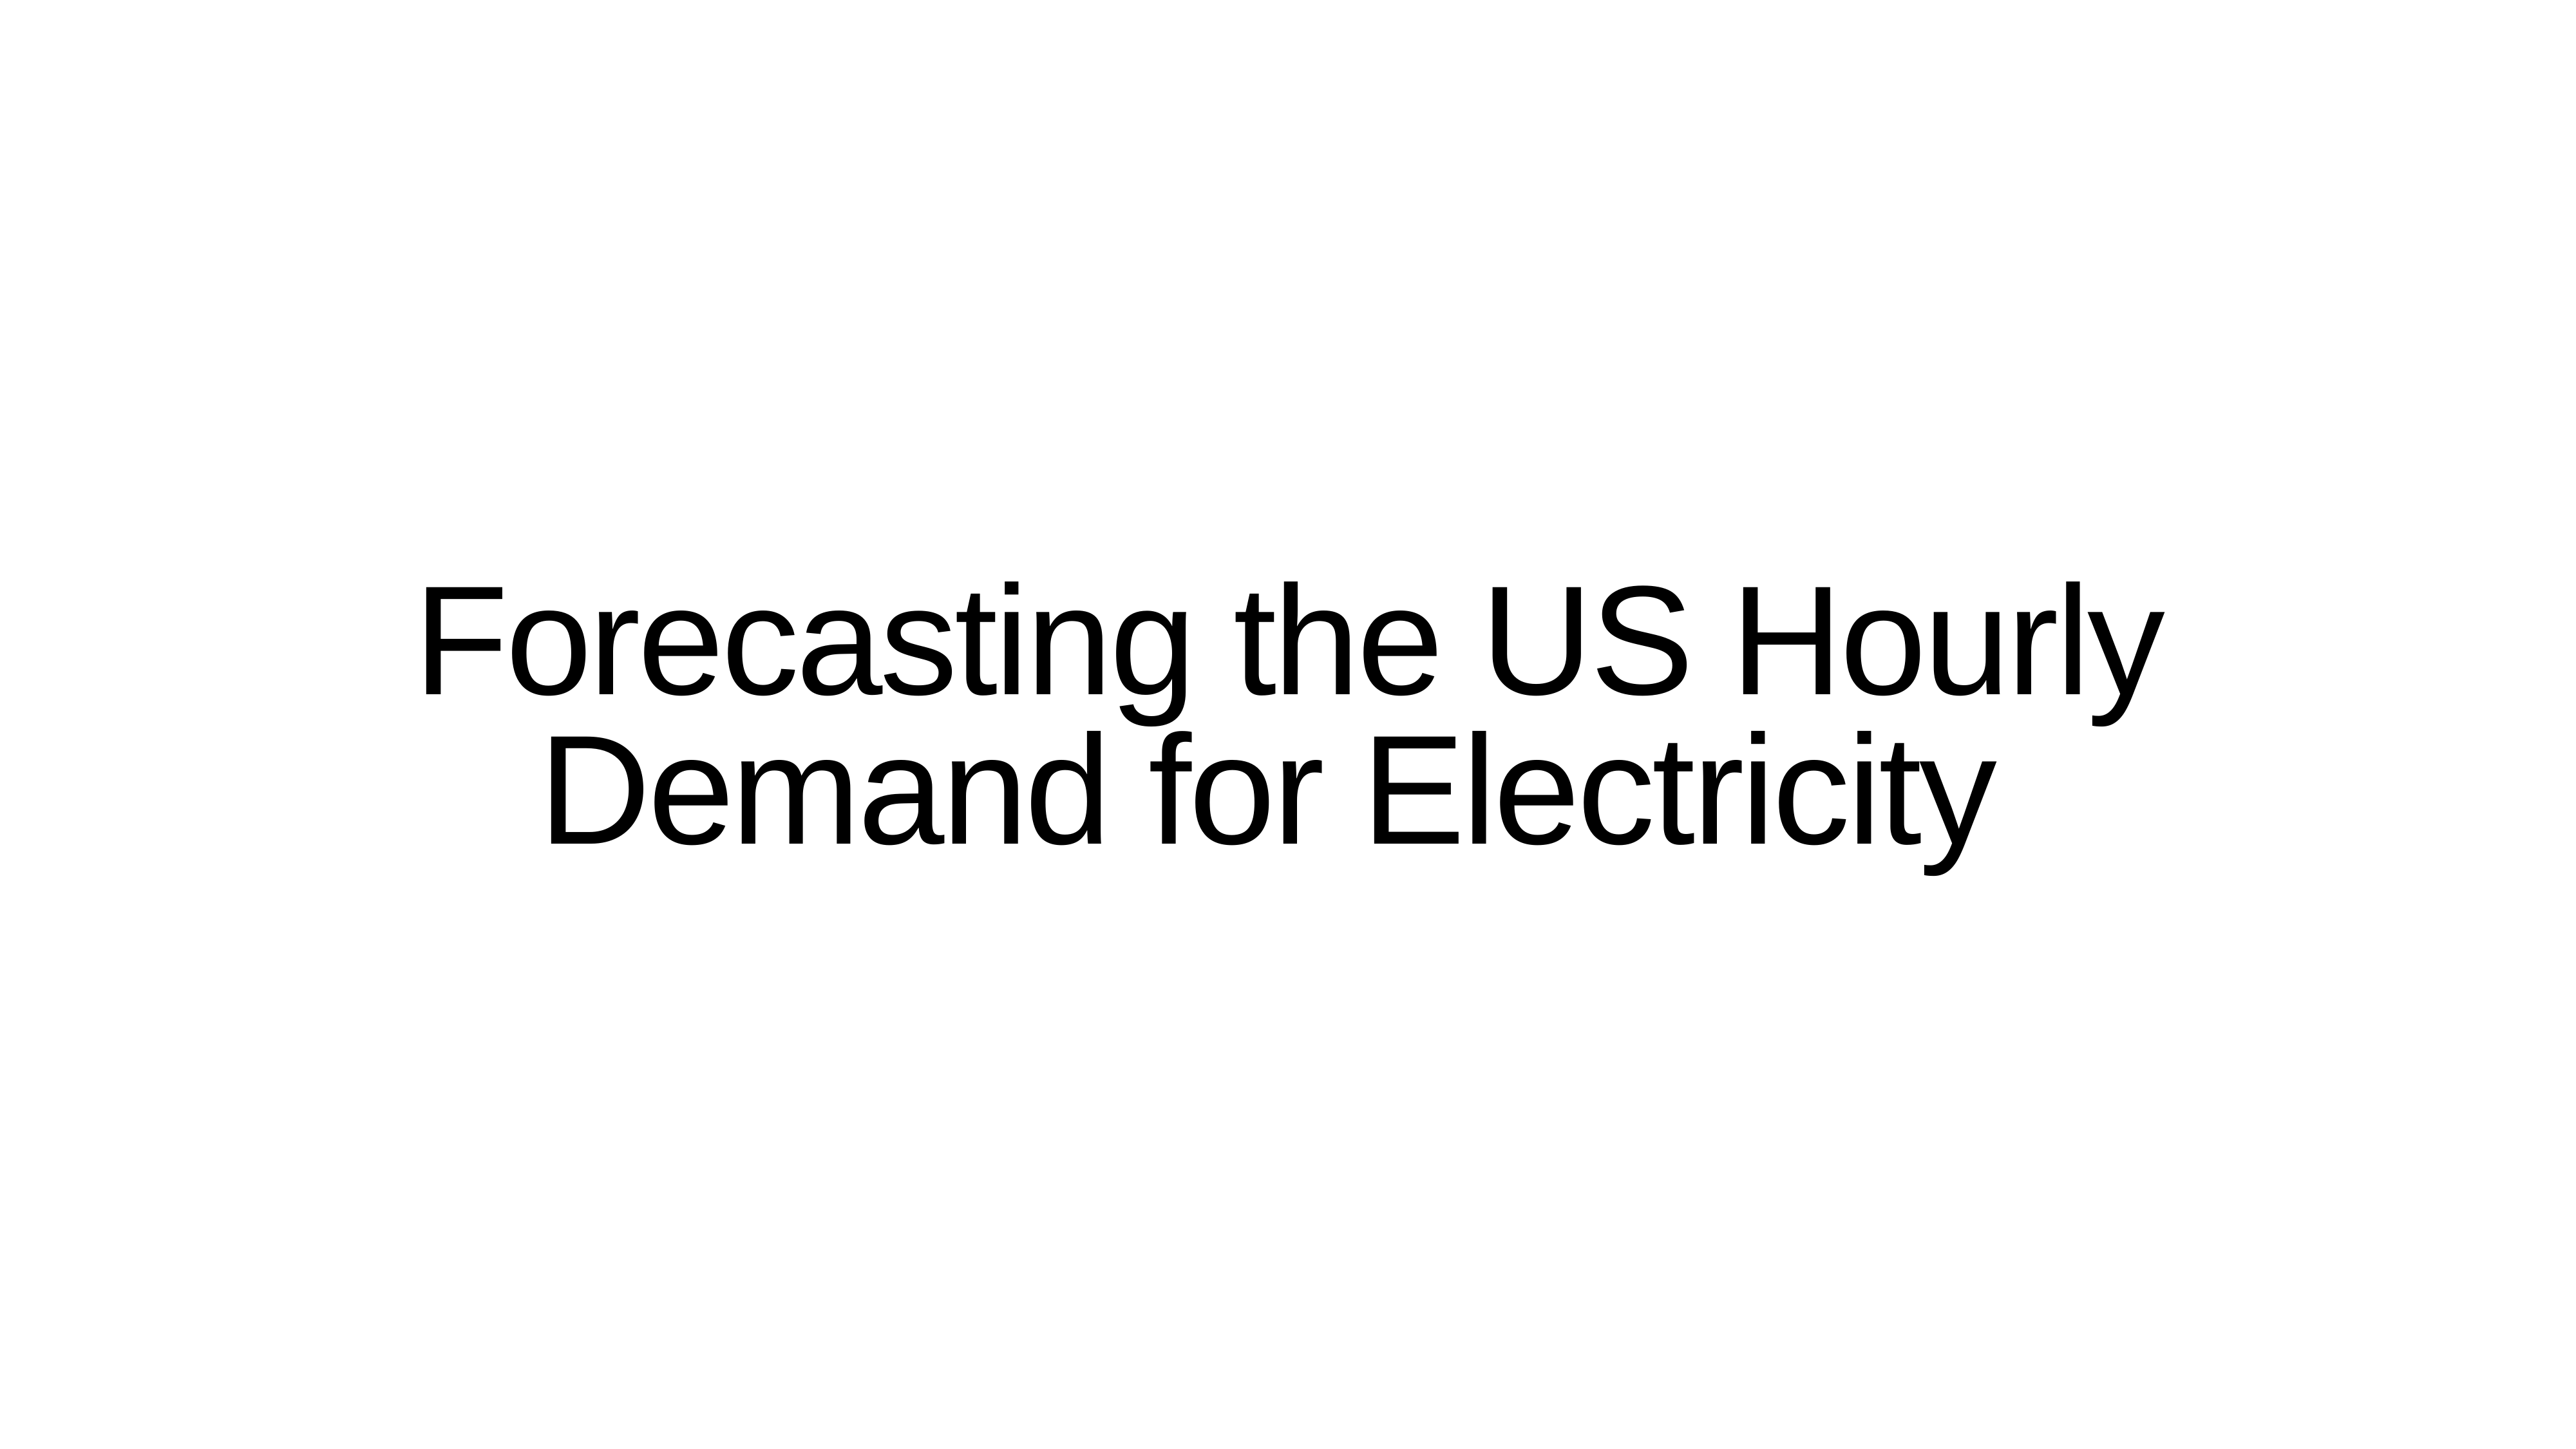

Forecasting the US Hourly Demand for Electricity